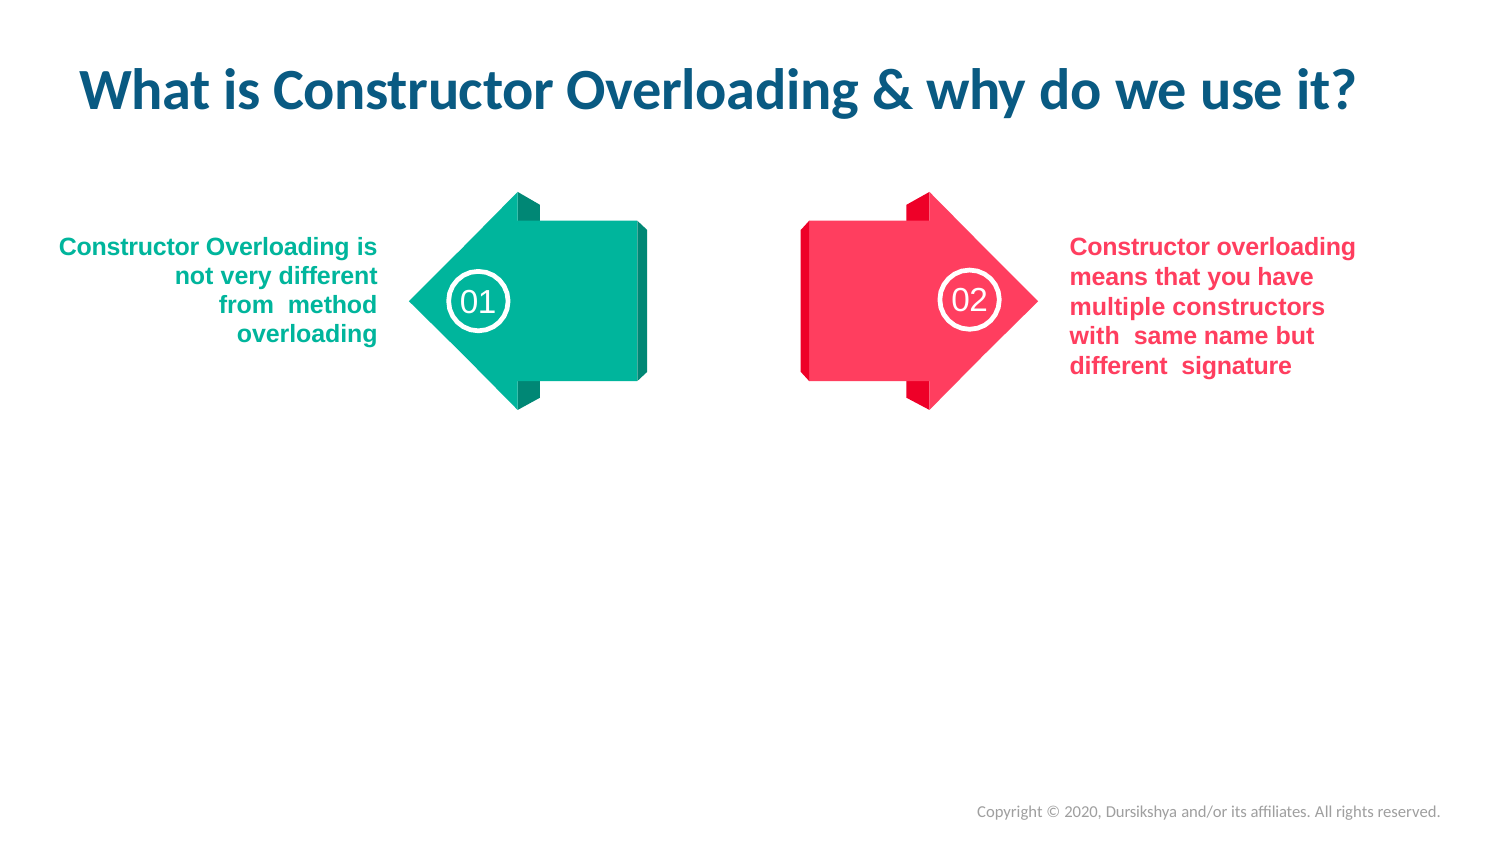

# What is Constructor Overloading & why do we use it?

Constructor Overloading is  not very different from  method overloading
Constructor overloading  means that you have  multiple constructors with  same name but different  signature
02
01
Copyright © 2020, Dursikshya and/or its affiliates. All rights reserved.